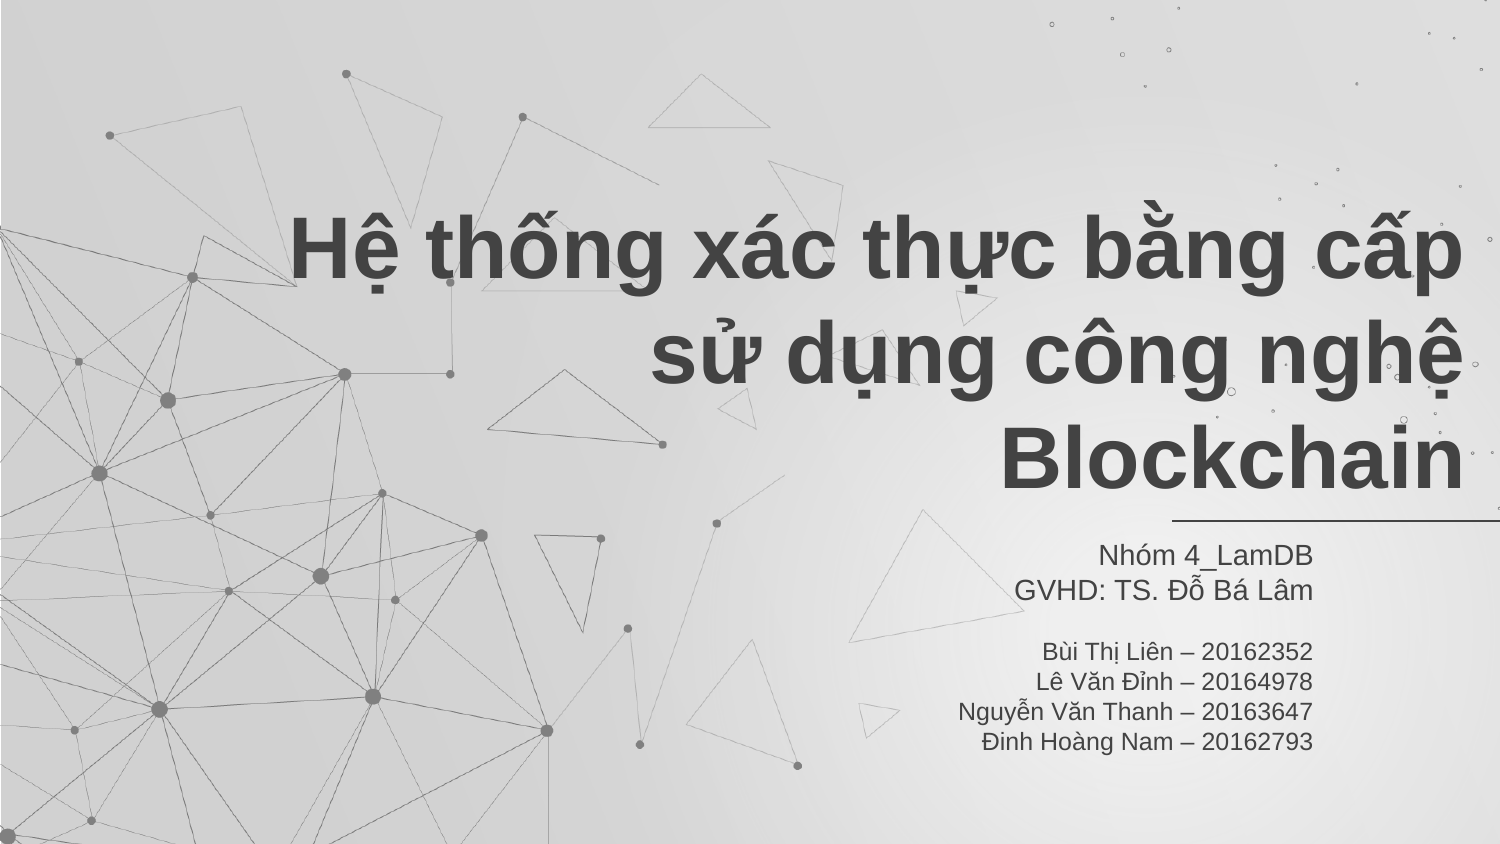

# Hệ thống xác thực bằng cấp sử dụng công nghệ Blockchain
Nhóm 4_LamDB
GVHD: TS. Đỗ Bá Lâm

Bùi Thị Liên – 20162352
Lê Văn Đỉnh – 20164978
Nguyễn Văn Thanh – 20163647
Đinh Hoàng Nam – 20162793